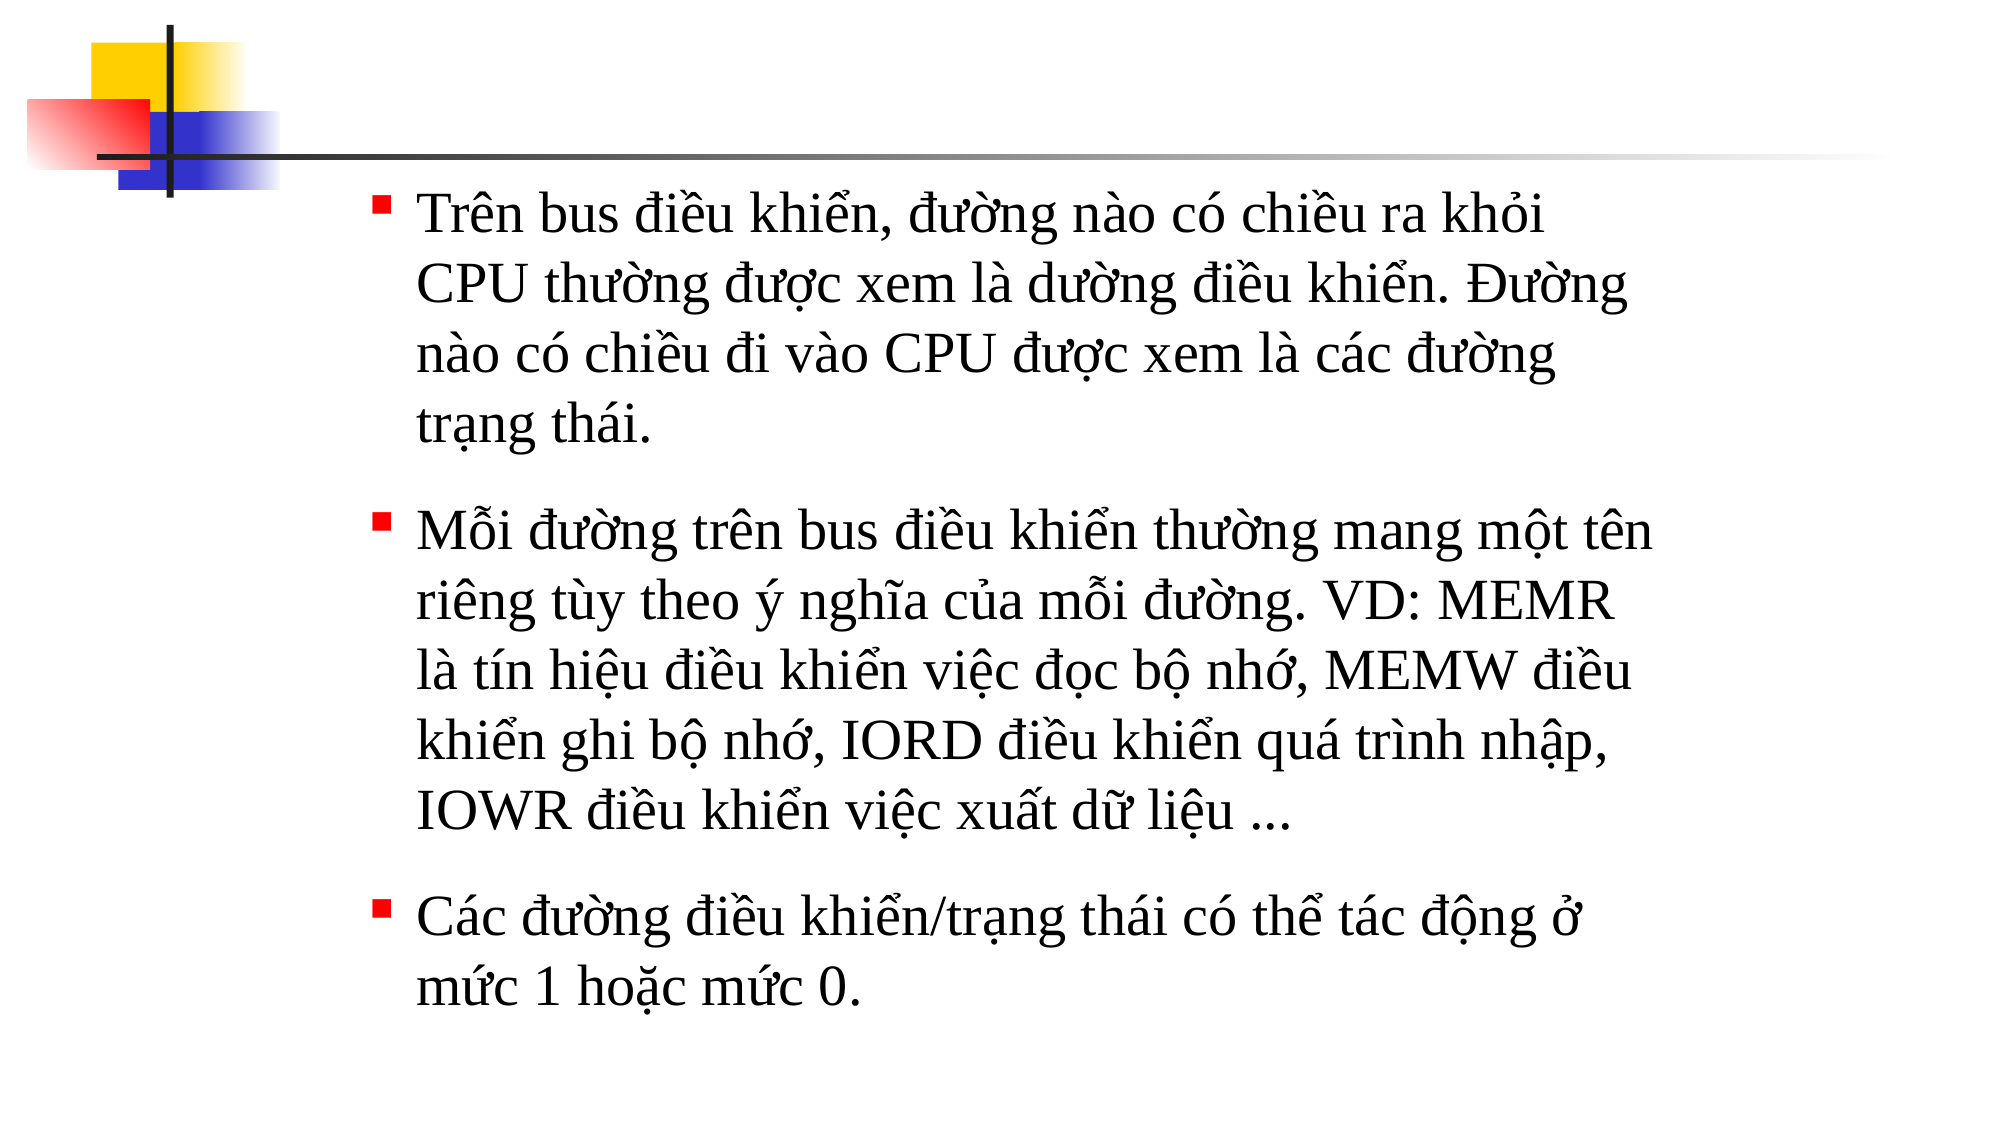

Trên bus điều khiển, đường nào có chiều ra khỏi CPU thường được xem là dường điều khiển. Đường nào có chiều đi vào CPU được xem là các đường trạng thái.
Mỗi đường trên bus điều khiển thường mang một tên riêng tùy theo ý nghĩa của mỗi đường. VD: MEMR là tín hiệu điều khiển việc đọc bộ nhớ, MEMW điều khiển ghi bộ nhớ, IORD điều khiển quá trình nhập, IOWR điều khiển việc xuất dữ liệu ...
Các đường điều khiển/trạng thái có thể tác động ở mức 1 hoặc mức 0.